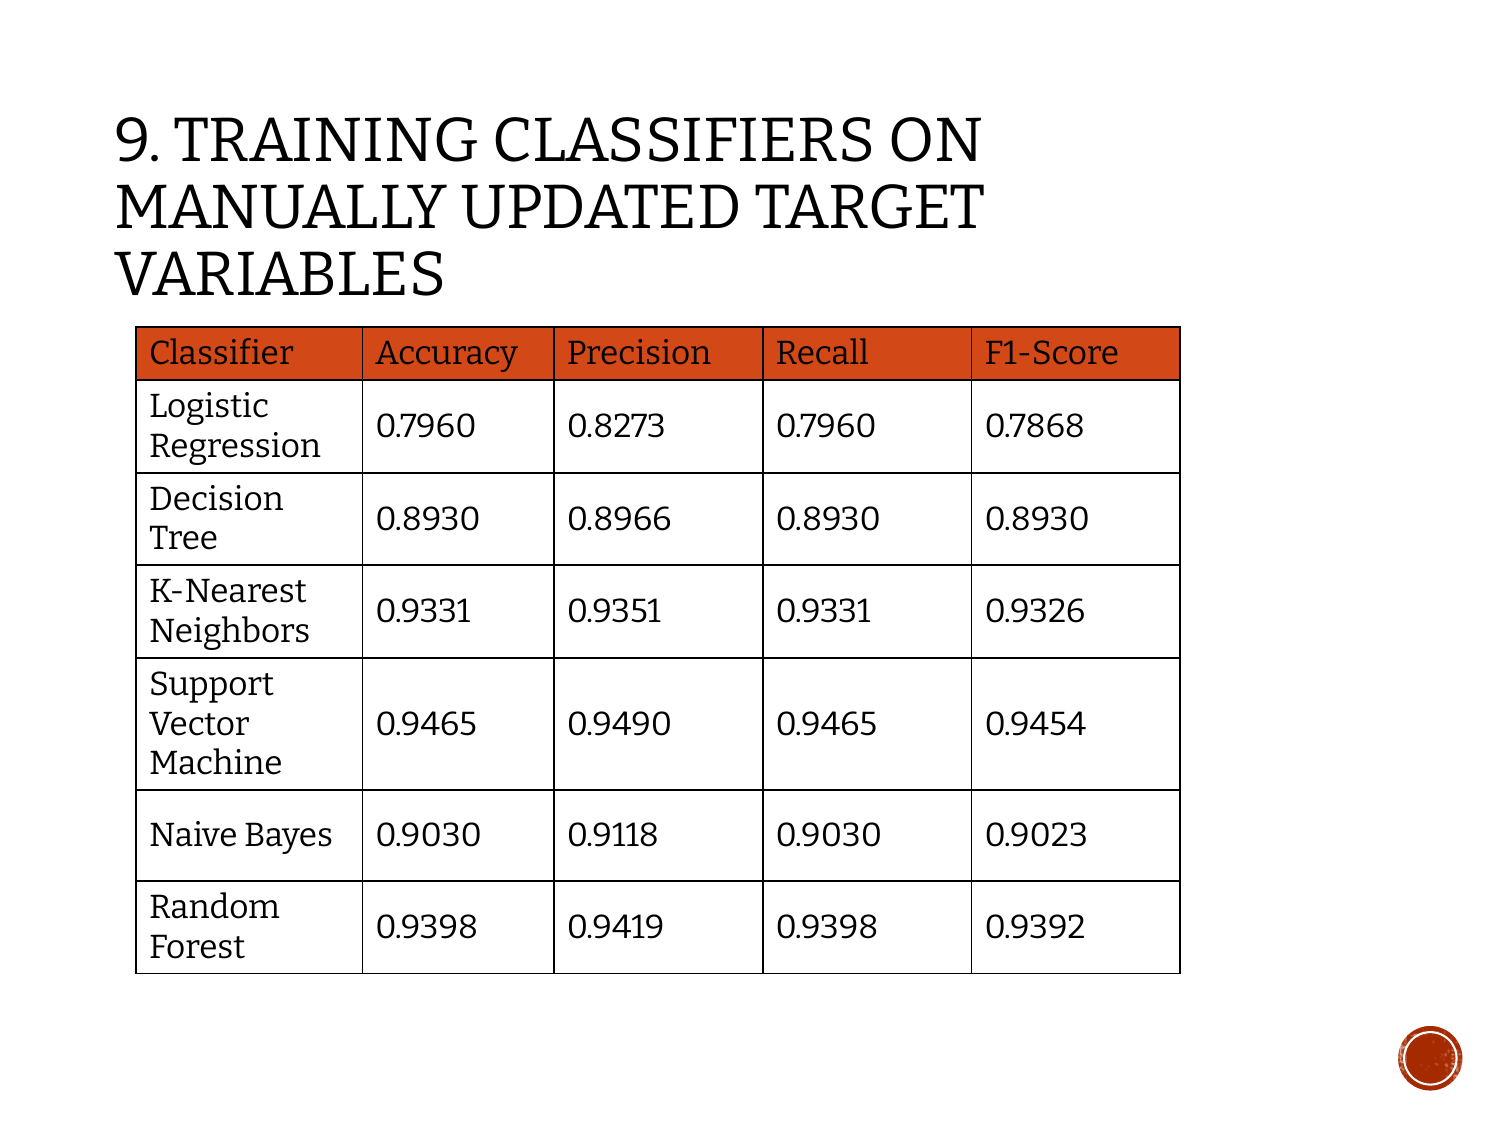

# 9. Training Classifiers on Manually updated target variables
| Classifier | Accuracy | Precision | Recall | F1-Score |
| --- | --- | --- | --- | --- |
| Logistic Regression | 0.7960 | 0.8273 | 0.7960 | 0.7868 |
| Decision Tree | 0.8930 | 0.8966 | 0.8930 | 0.8930 |
| K-Nearest Neighbors | 0.9331 | 0.9351 | 0.9331 | 0.9326 |
| Support Vector Machine | 0.9465 | 0.9490 | 0.9465 | 0.9454 |
| Naive Bayes | 0.9030 | 0.9118 | 0.9030 | 0.9023 |
| Random Forest | 0.9398 | 0.9419 | 0.9398 | 0.9392 |